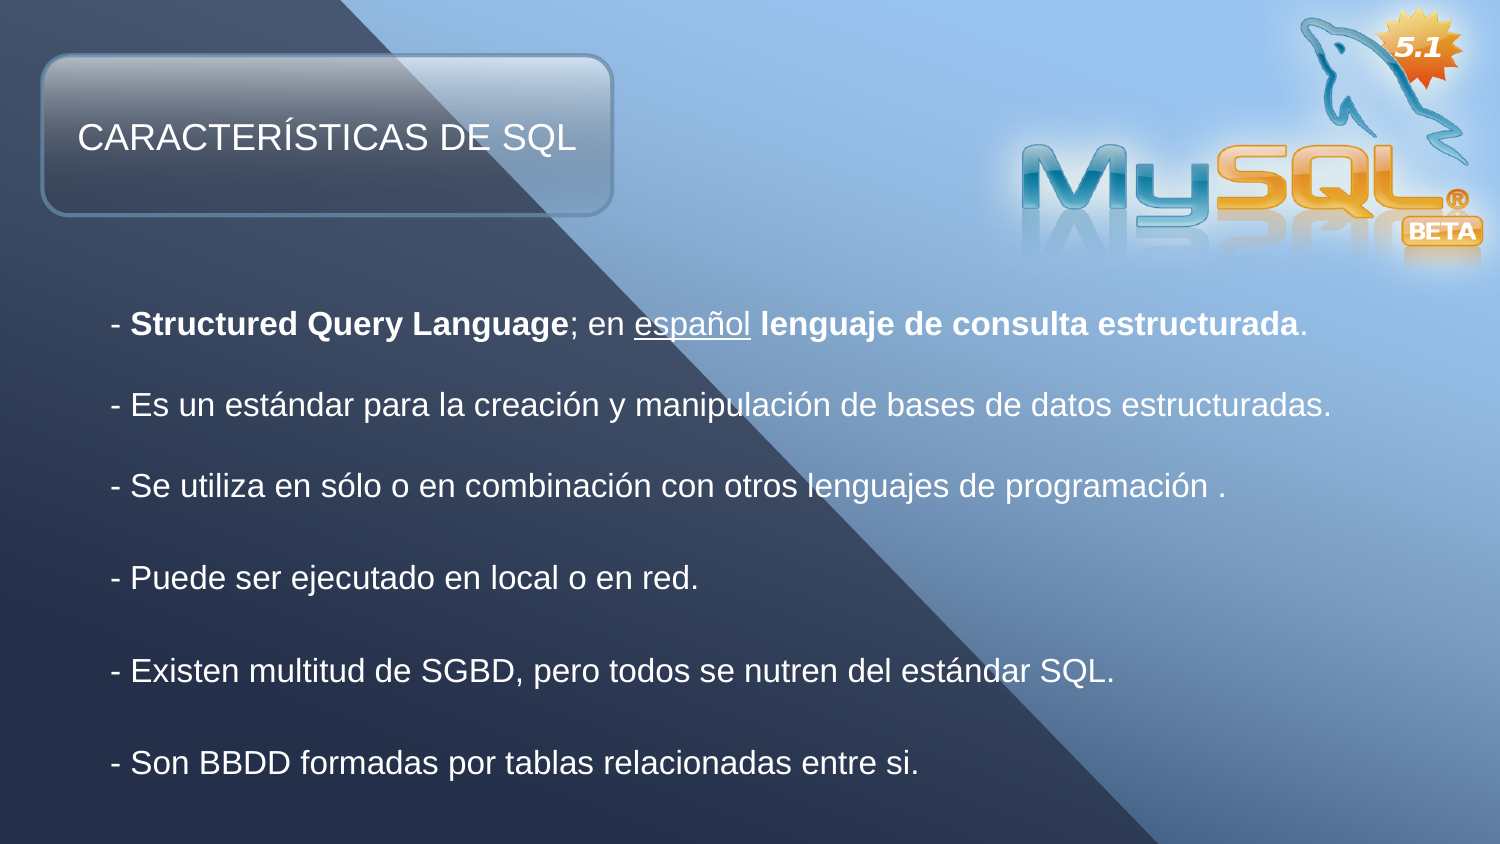

CARACTERÍSTICAS DE SQL
- Structured Query Language; en español lenguaje de consulta estructurada.
- Es un estándar para la creación y manipulación de bases de datos estructuradas.
- Se utiliza en sólo o en combinación con otros lenguajes de programación .
- Puede ser ejecutado en local o en red.
- Existen multitud de SGBD, pero todos se nutren del estándar SQL.
- Son BBDD formadas por tablas relacionadas entre si.